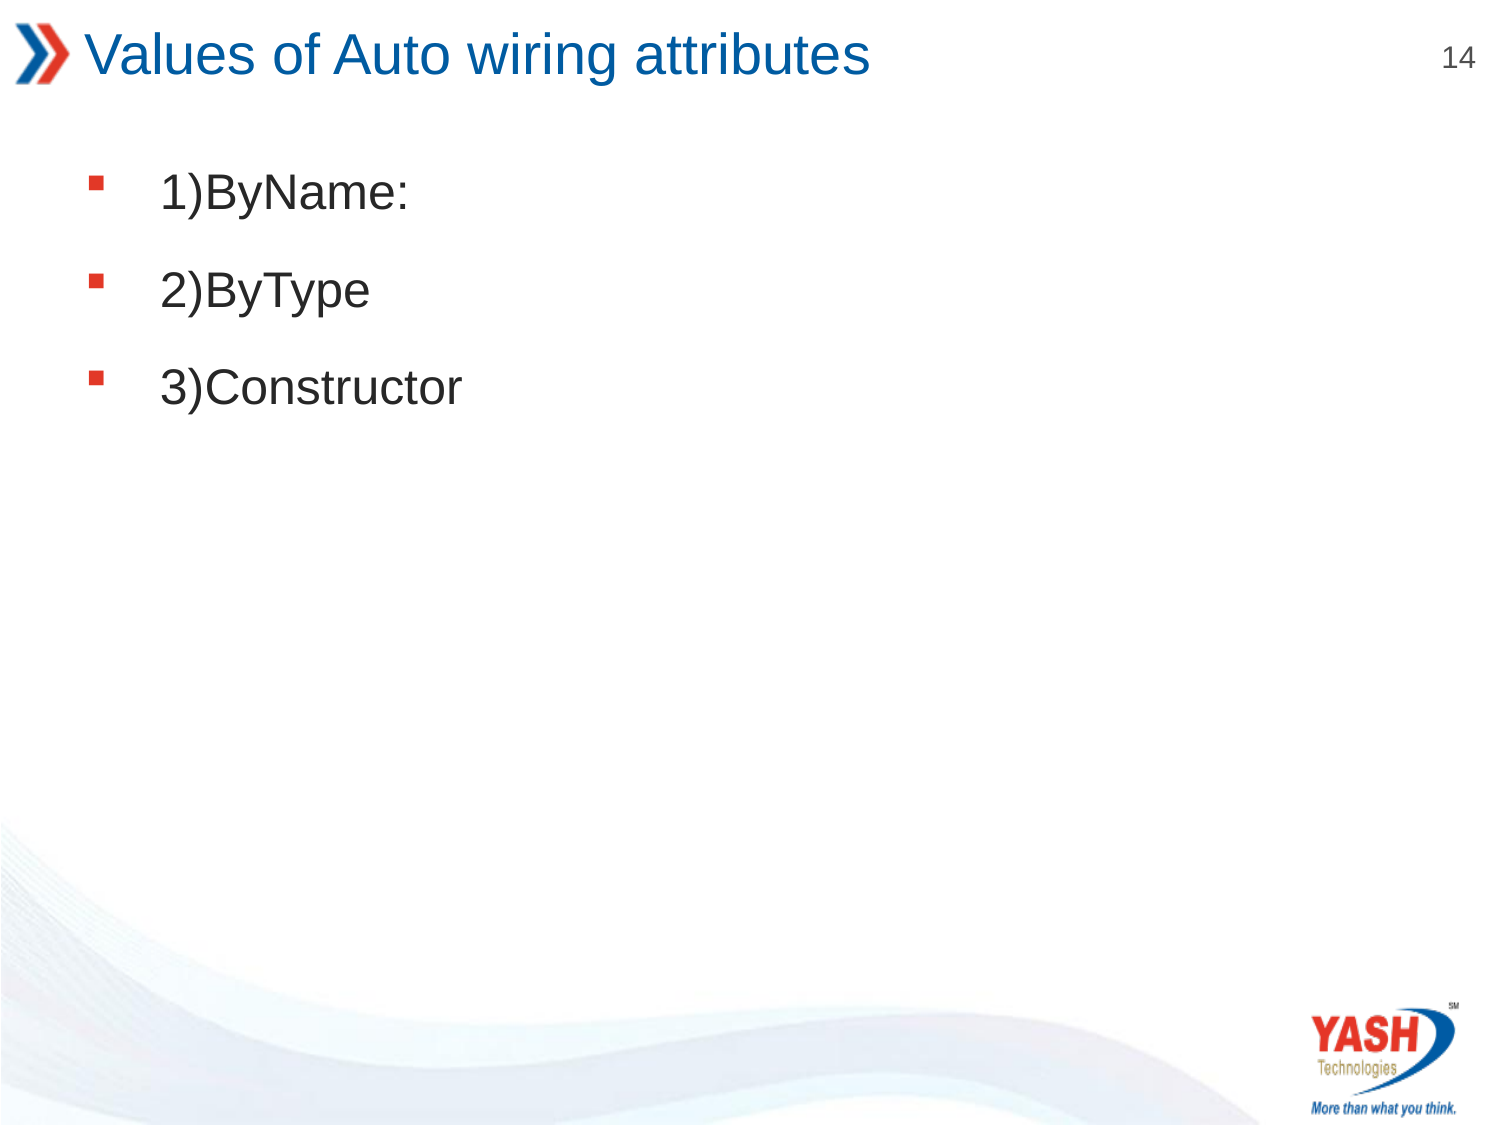

# Values of Auto wiring attributes
1)ByName:
2)ByType
3)Constructor